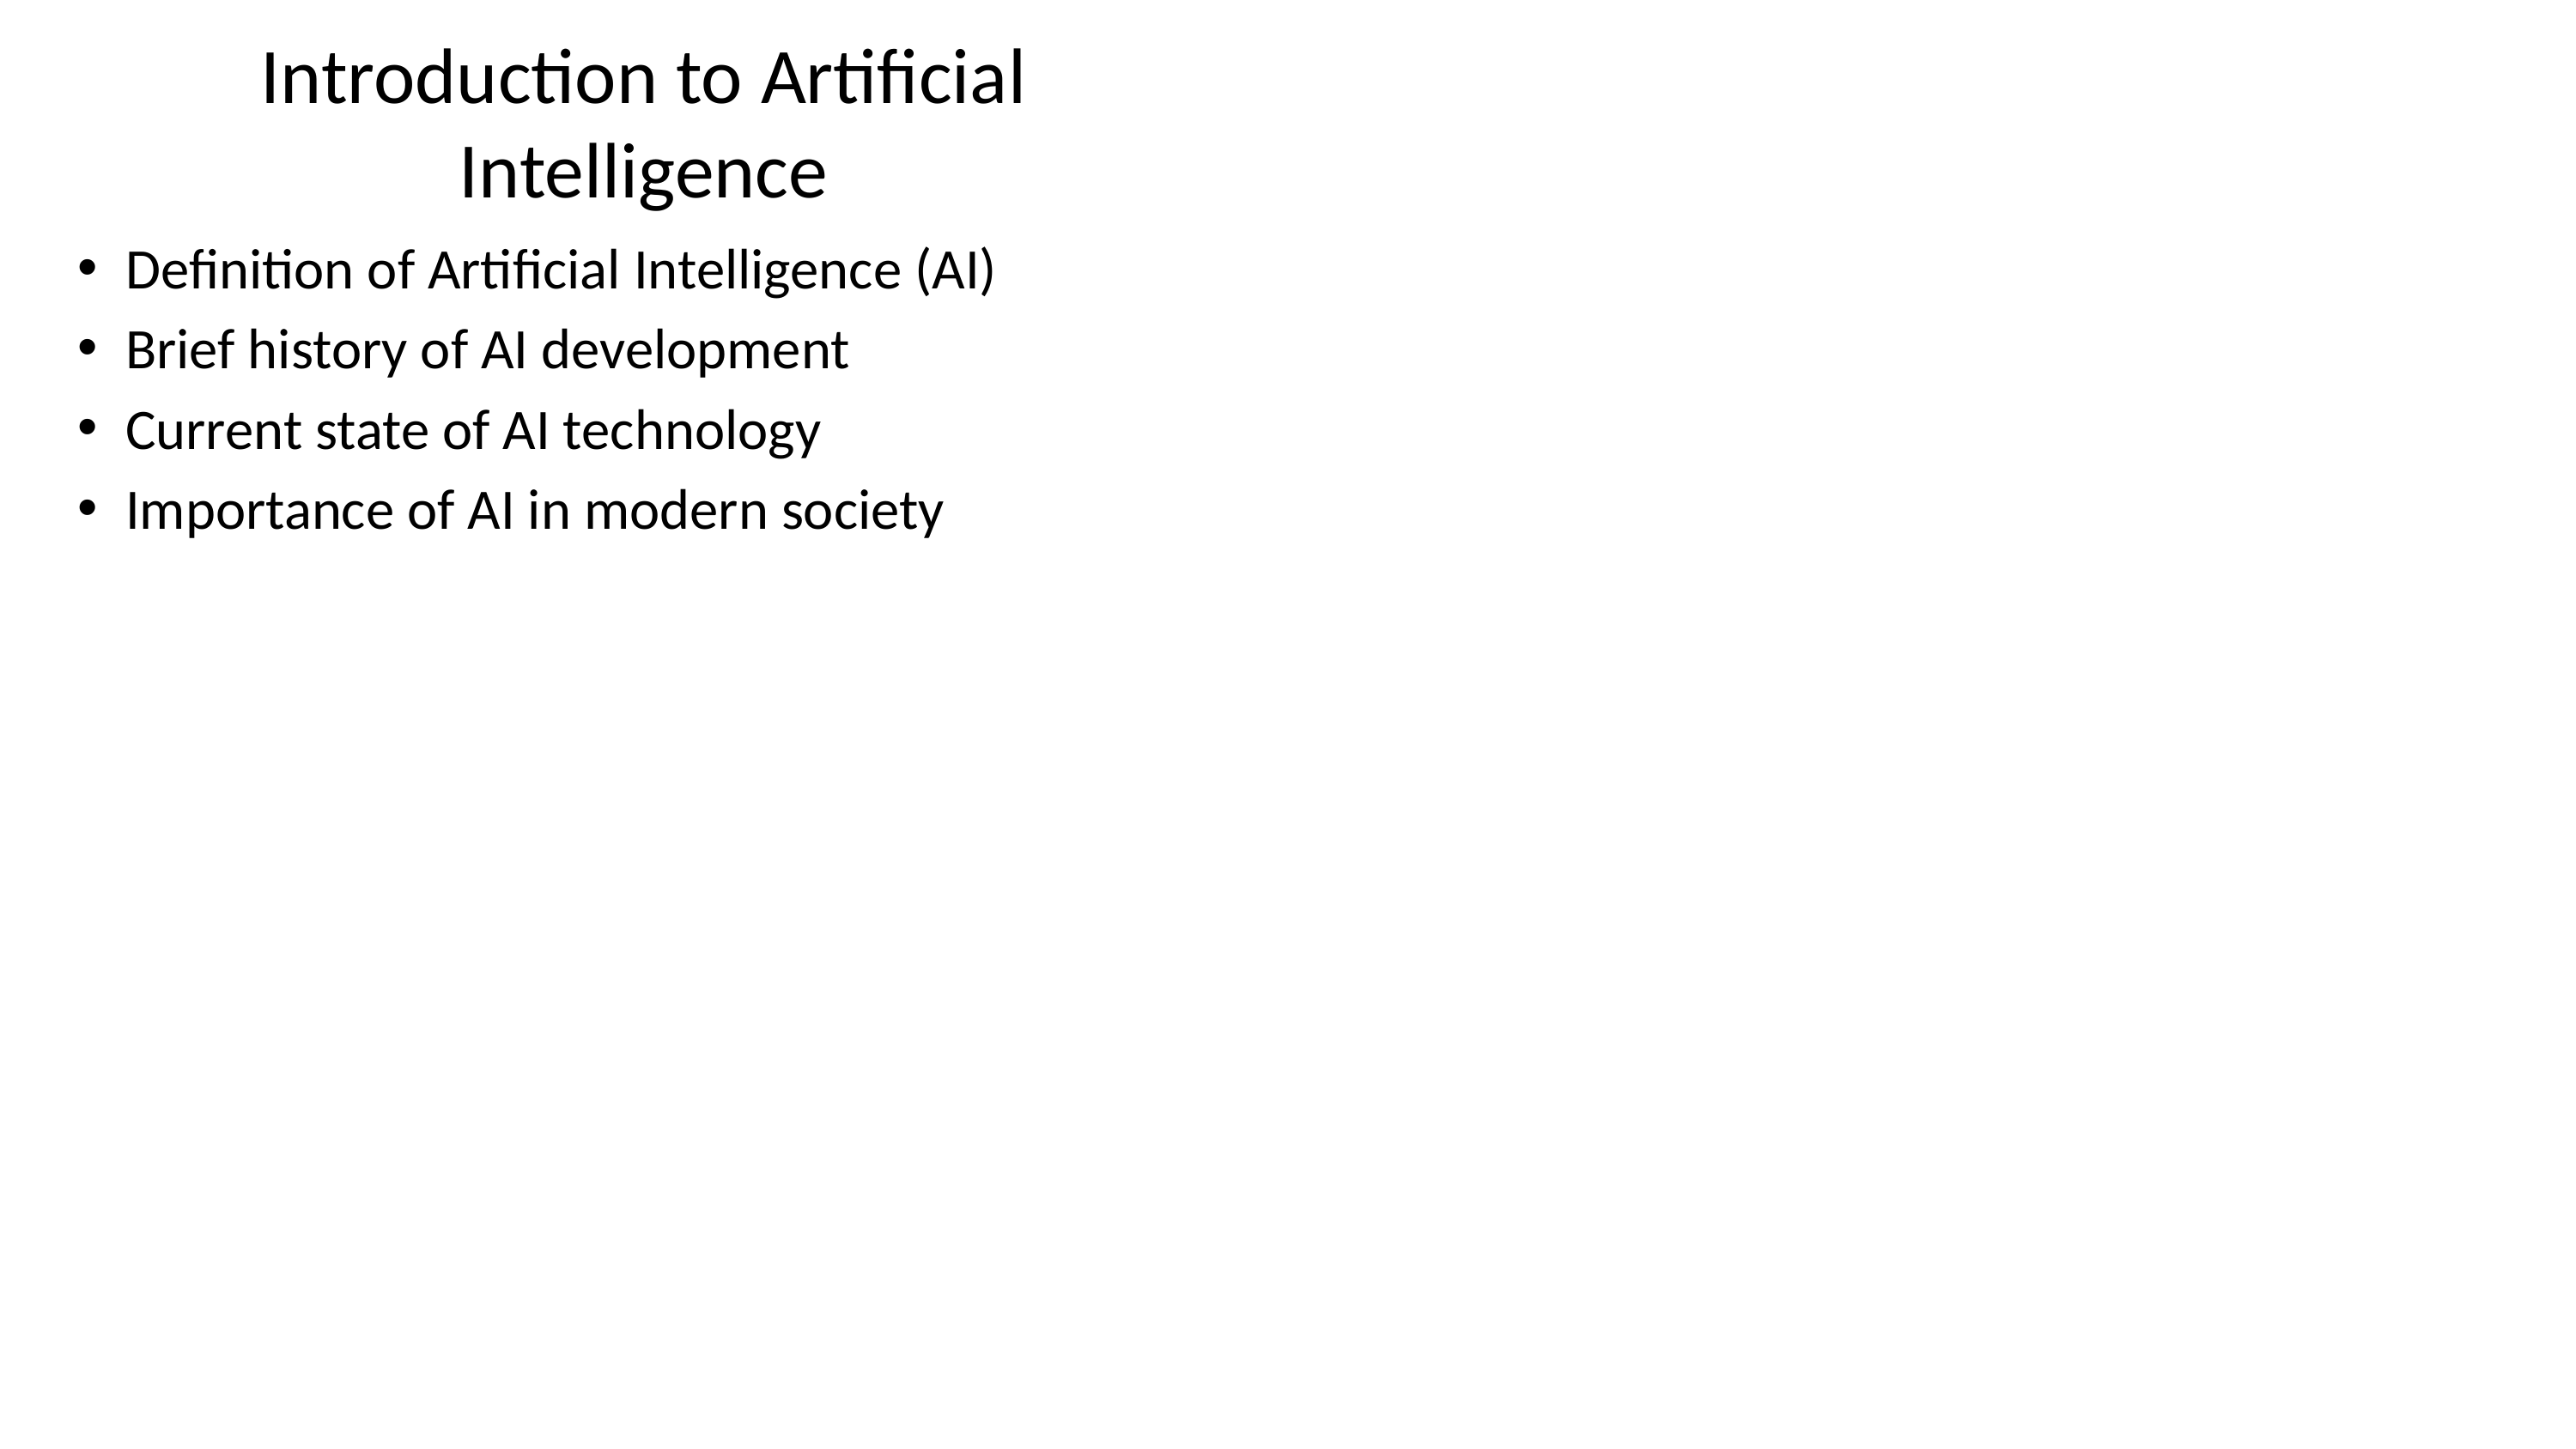

# Introduction to Artificial Intelligence
Definition of Artificial Intelligence (AI)
Brief history of AI development
Current state of AI technology
Importance of AI in modern society